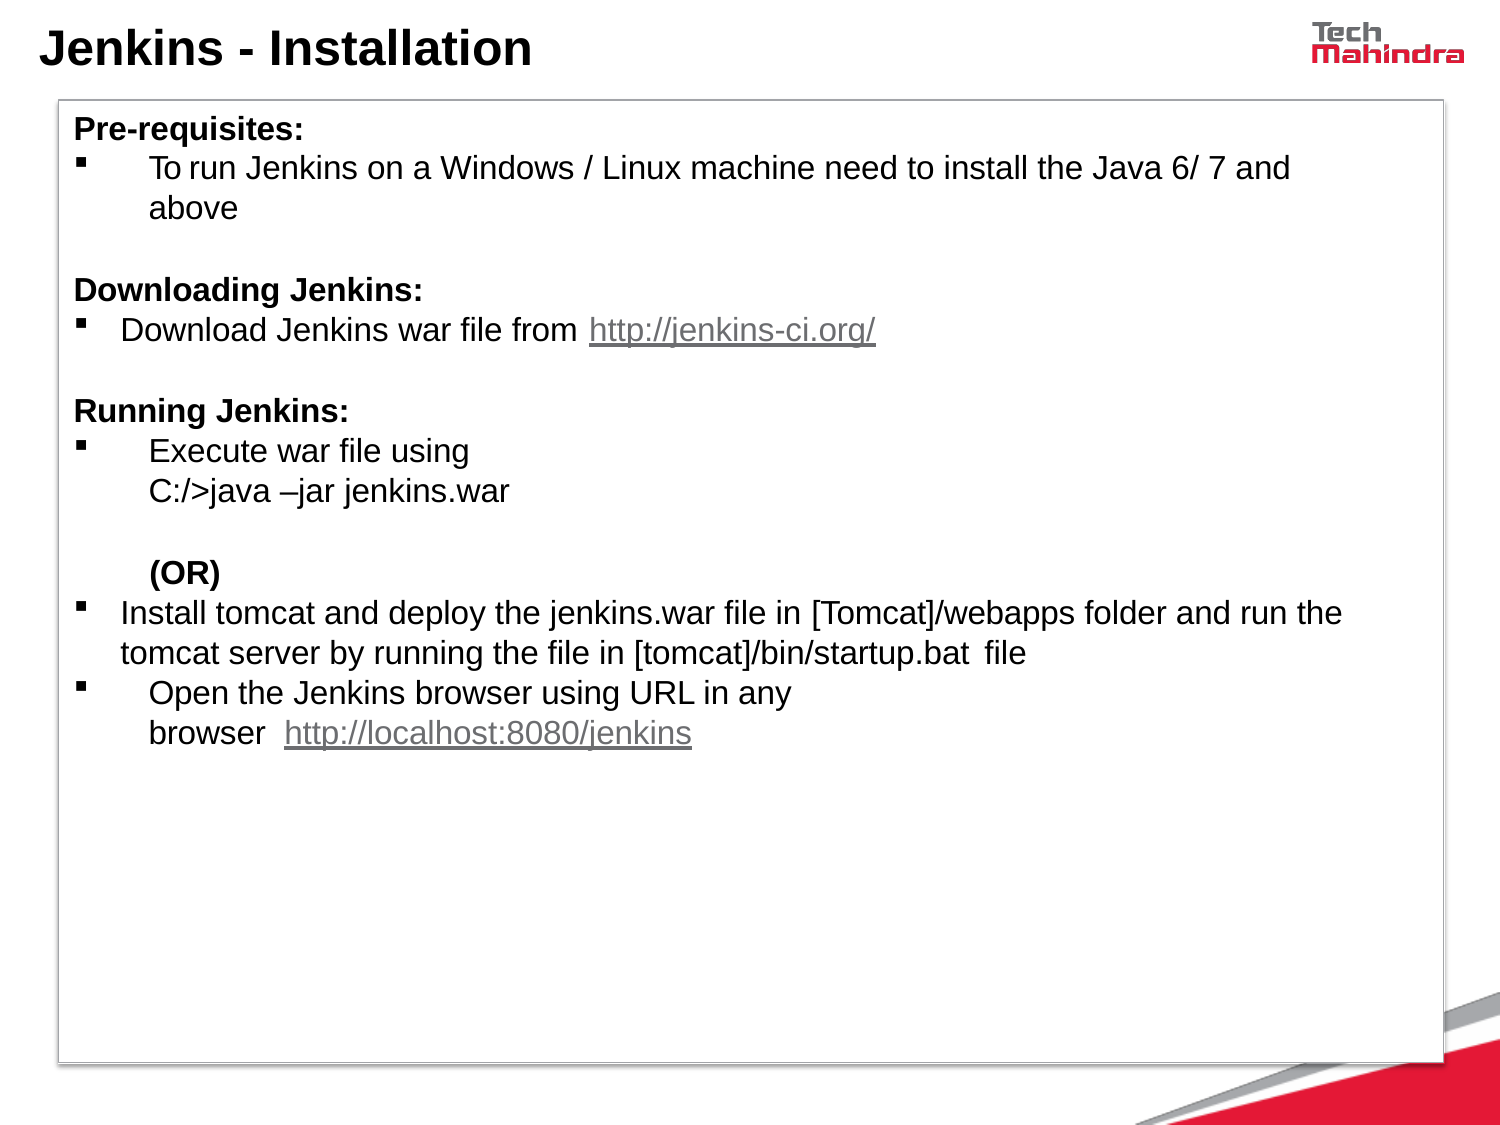

# Jenkins - Installation

Pre-requisites:
To run Jenkins on a Windows / Linux machine need to install the Java 6/ 7 and above

Downloading Jenkins:
Download Jenkins war file from http://jenkins-ci.org/

Running Jenkins:
Execute war file using  C:/>java –jar jenkins.war

(OR)
Install tomcat and deploy the jenkins.war file in [Tomcat]/webapps folder and run the  tomcat server by running the file in [tomcat]/bin/startup.bat file
Open the Jenkins browser using URL in any browser  http://localhost:8080/jenkins